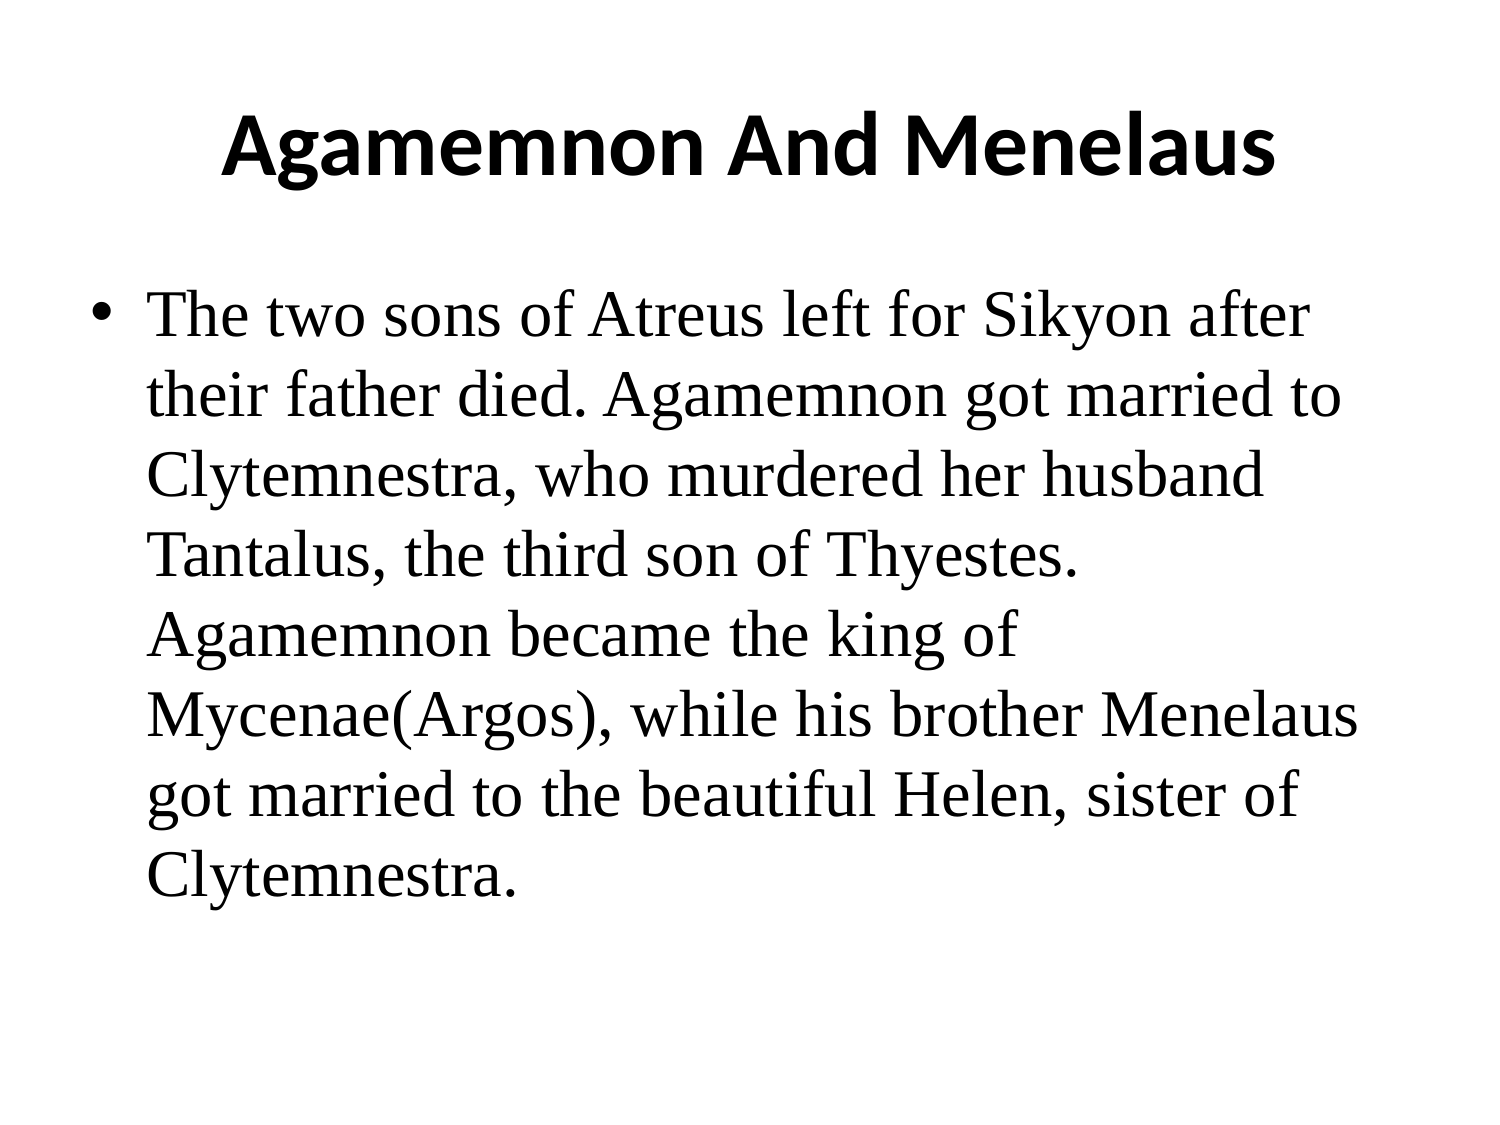

# Agamemnon And Menelaus
The two sons of Atreus left for Sikyon after their father died. Agamemnon got married to Clytemnestra, who murdered her husband Tantalus, the third son of Thyestes. Agamemnon became the king of Mycenae(Argos), while his brother Menelaus got married to the beautiful Helen, sister of Clytemnestra.